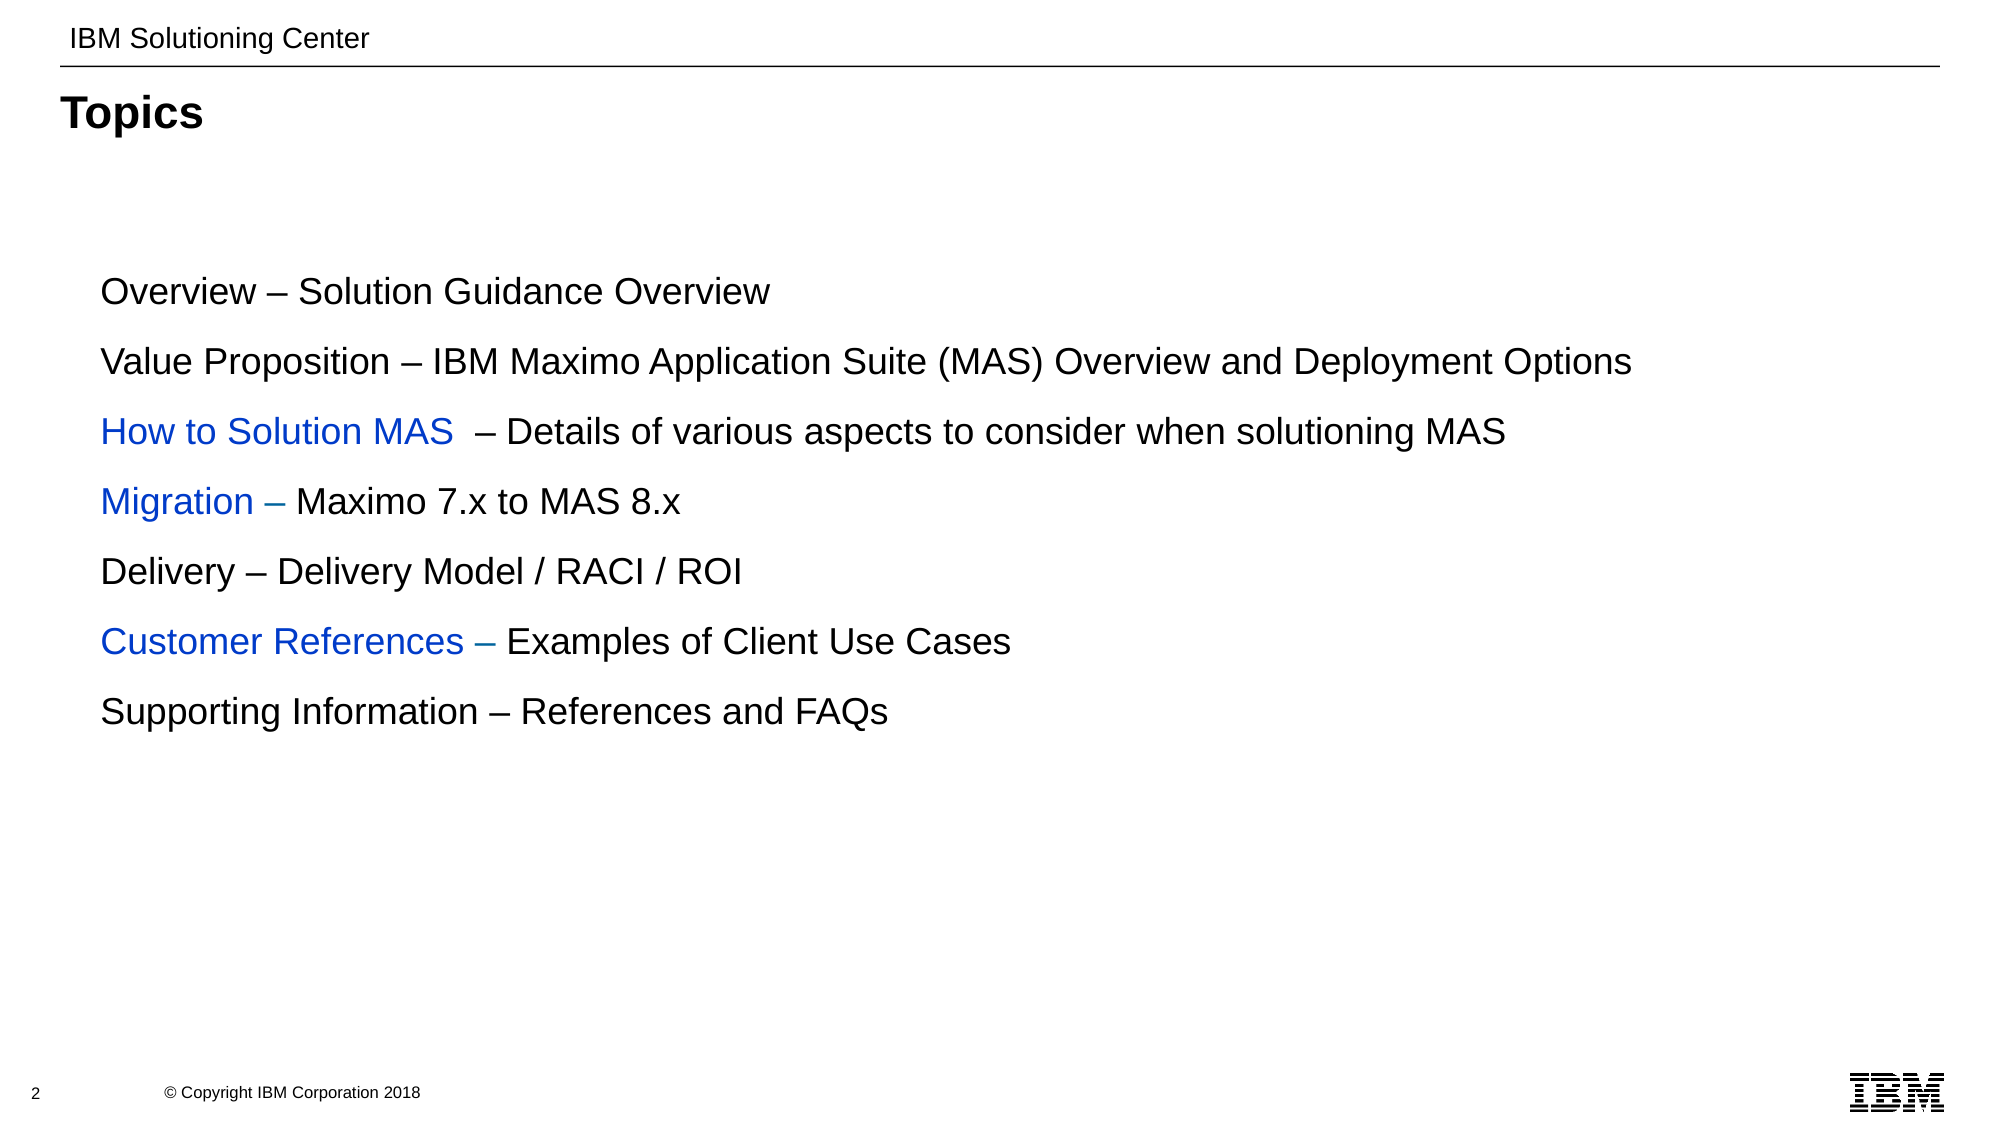

# Topics
Overview – Solution Guidance Overview
Value Proposition – IBM Maximo Application Suite (MAS) Overview and Deployment Options
How to Solution MAS  – Details of various aspects to consider when solutioning MAS
Migration – Maximo 7.x to MAS 8.x
Delivery – Delivery Model / RACI / ROI
Customer References – Examples of Client Use Cases
Supporting Information – References and FAQs

2